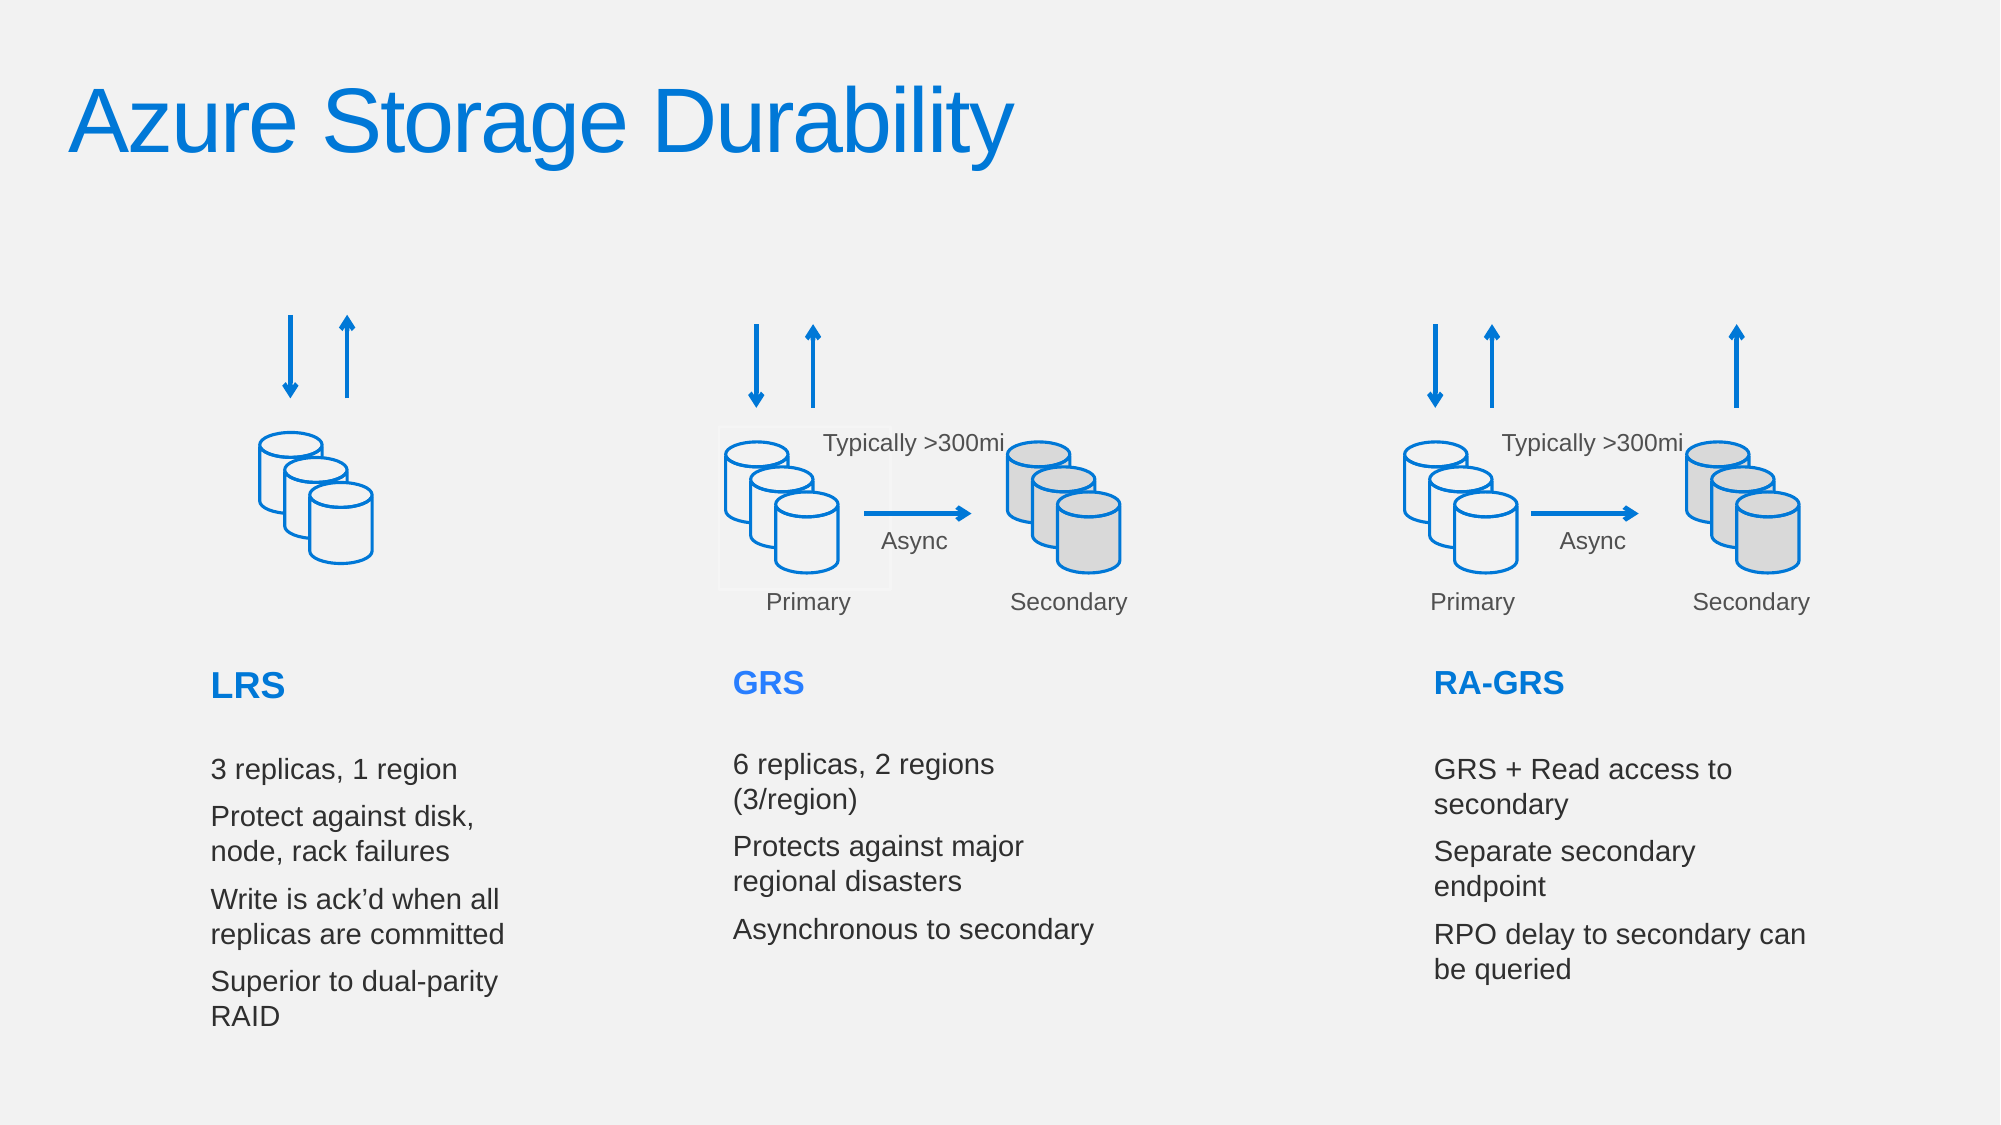

# Azure Storage Durability

LRS

3 replicas, 1 region
Protect against disk, node, rack failures
Write is ack’d when all replicas are committed
Superior to dual-parity RAID

Typically >300mi

Async
Primary
Secondary
GRS

6 replicas, 2 regions (3/region)
Protects against major regional disasters
Asynchronous to secondary

Typically >300mi

Async
Primary
Secondary
RA-GRS

GRS + Read access to secondary
Separate secondary endpoint
RPO delay to secondary can be queried